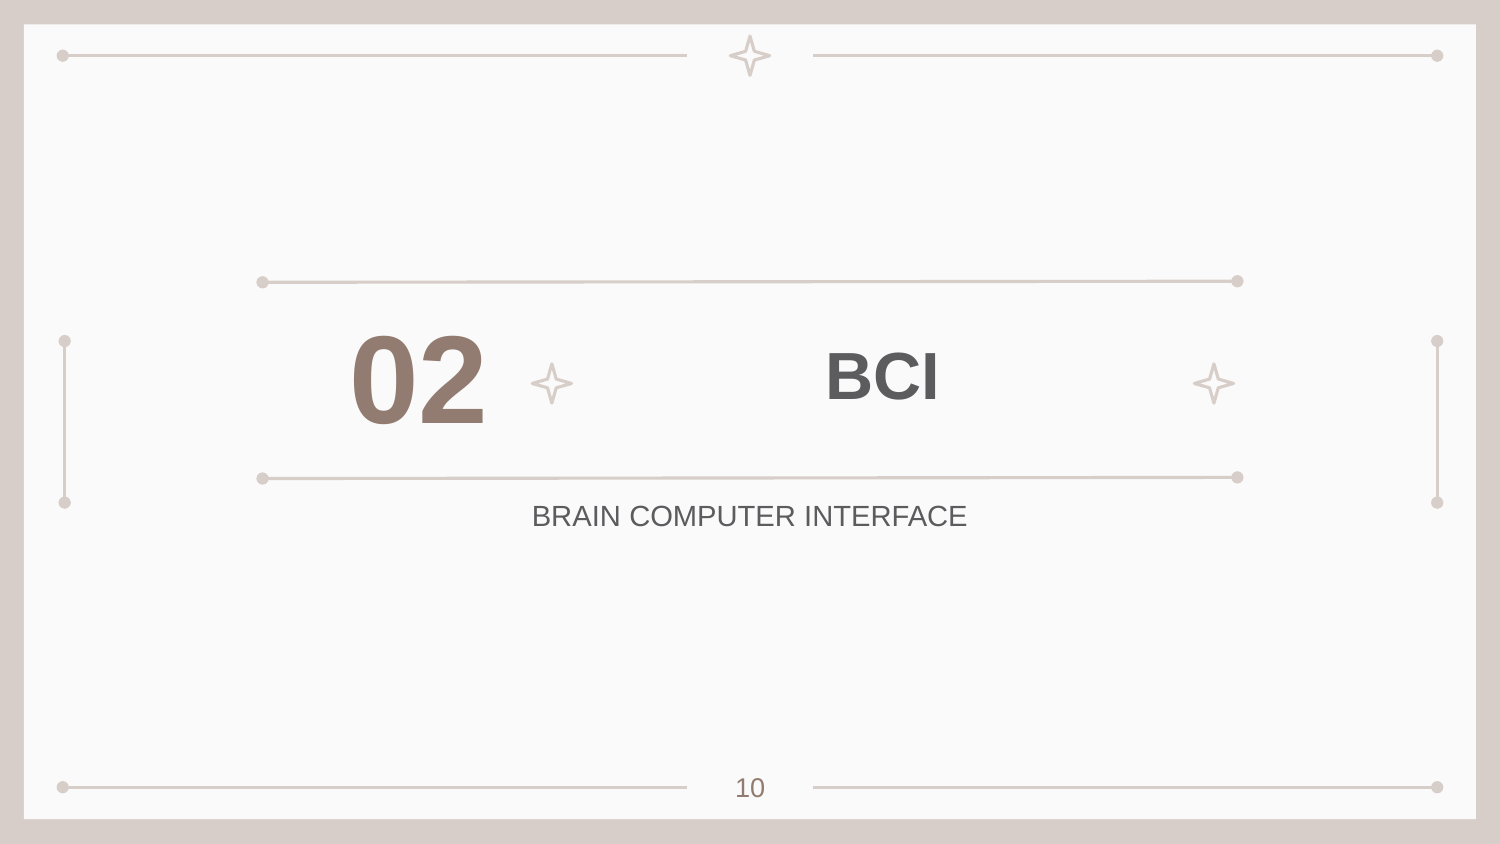

02
# BCI

BRAIN COMPUTER INTERFACE
10